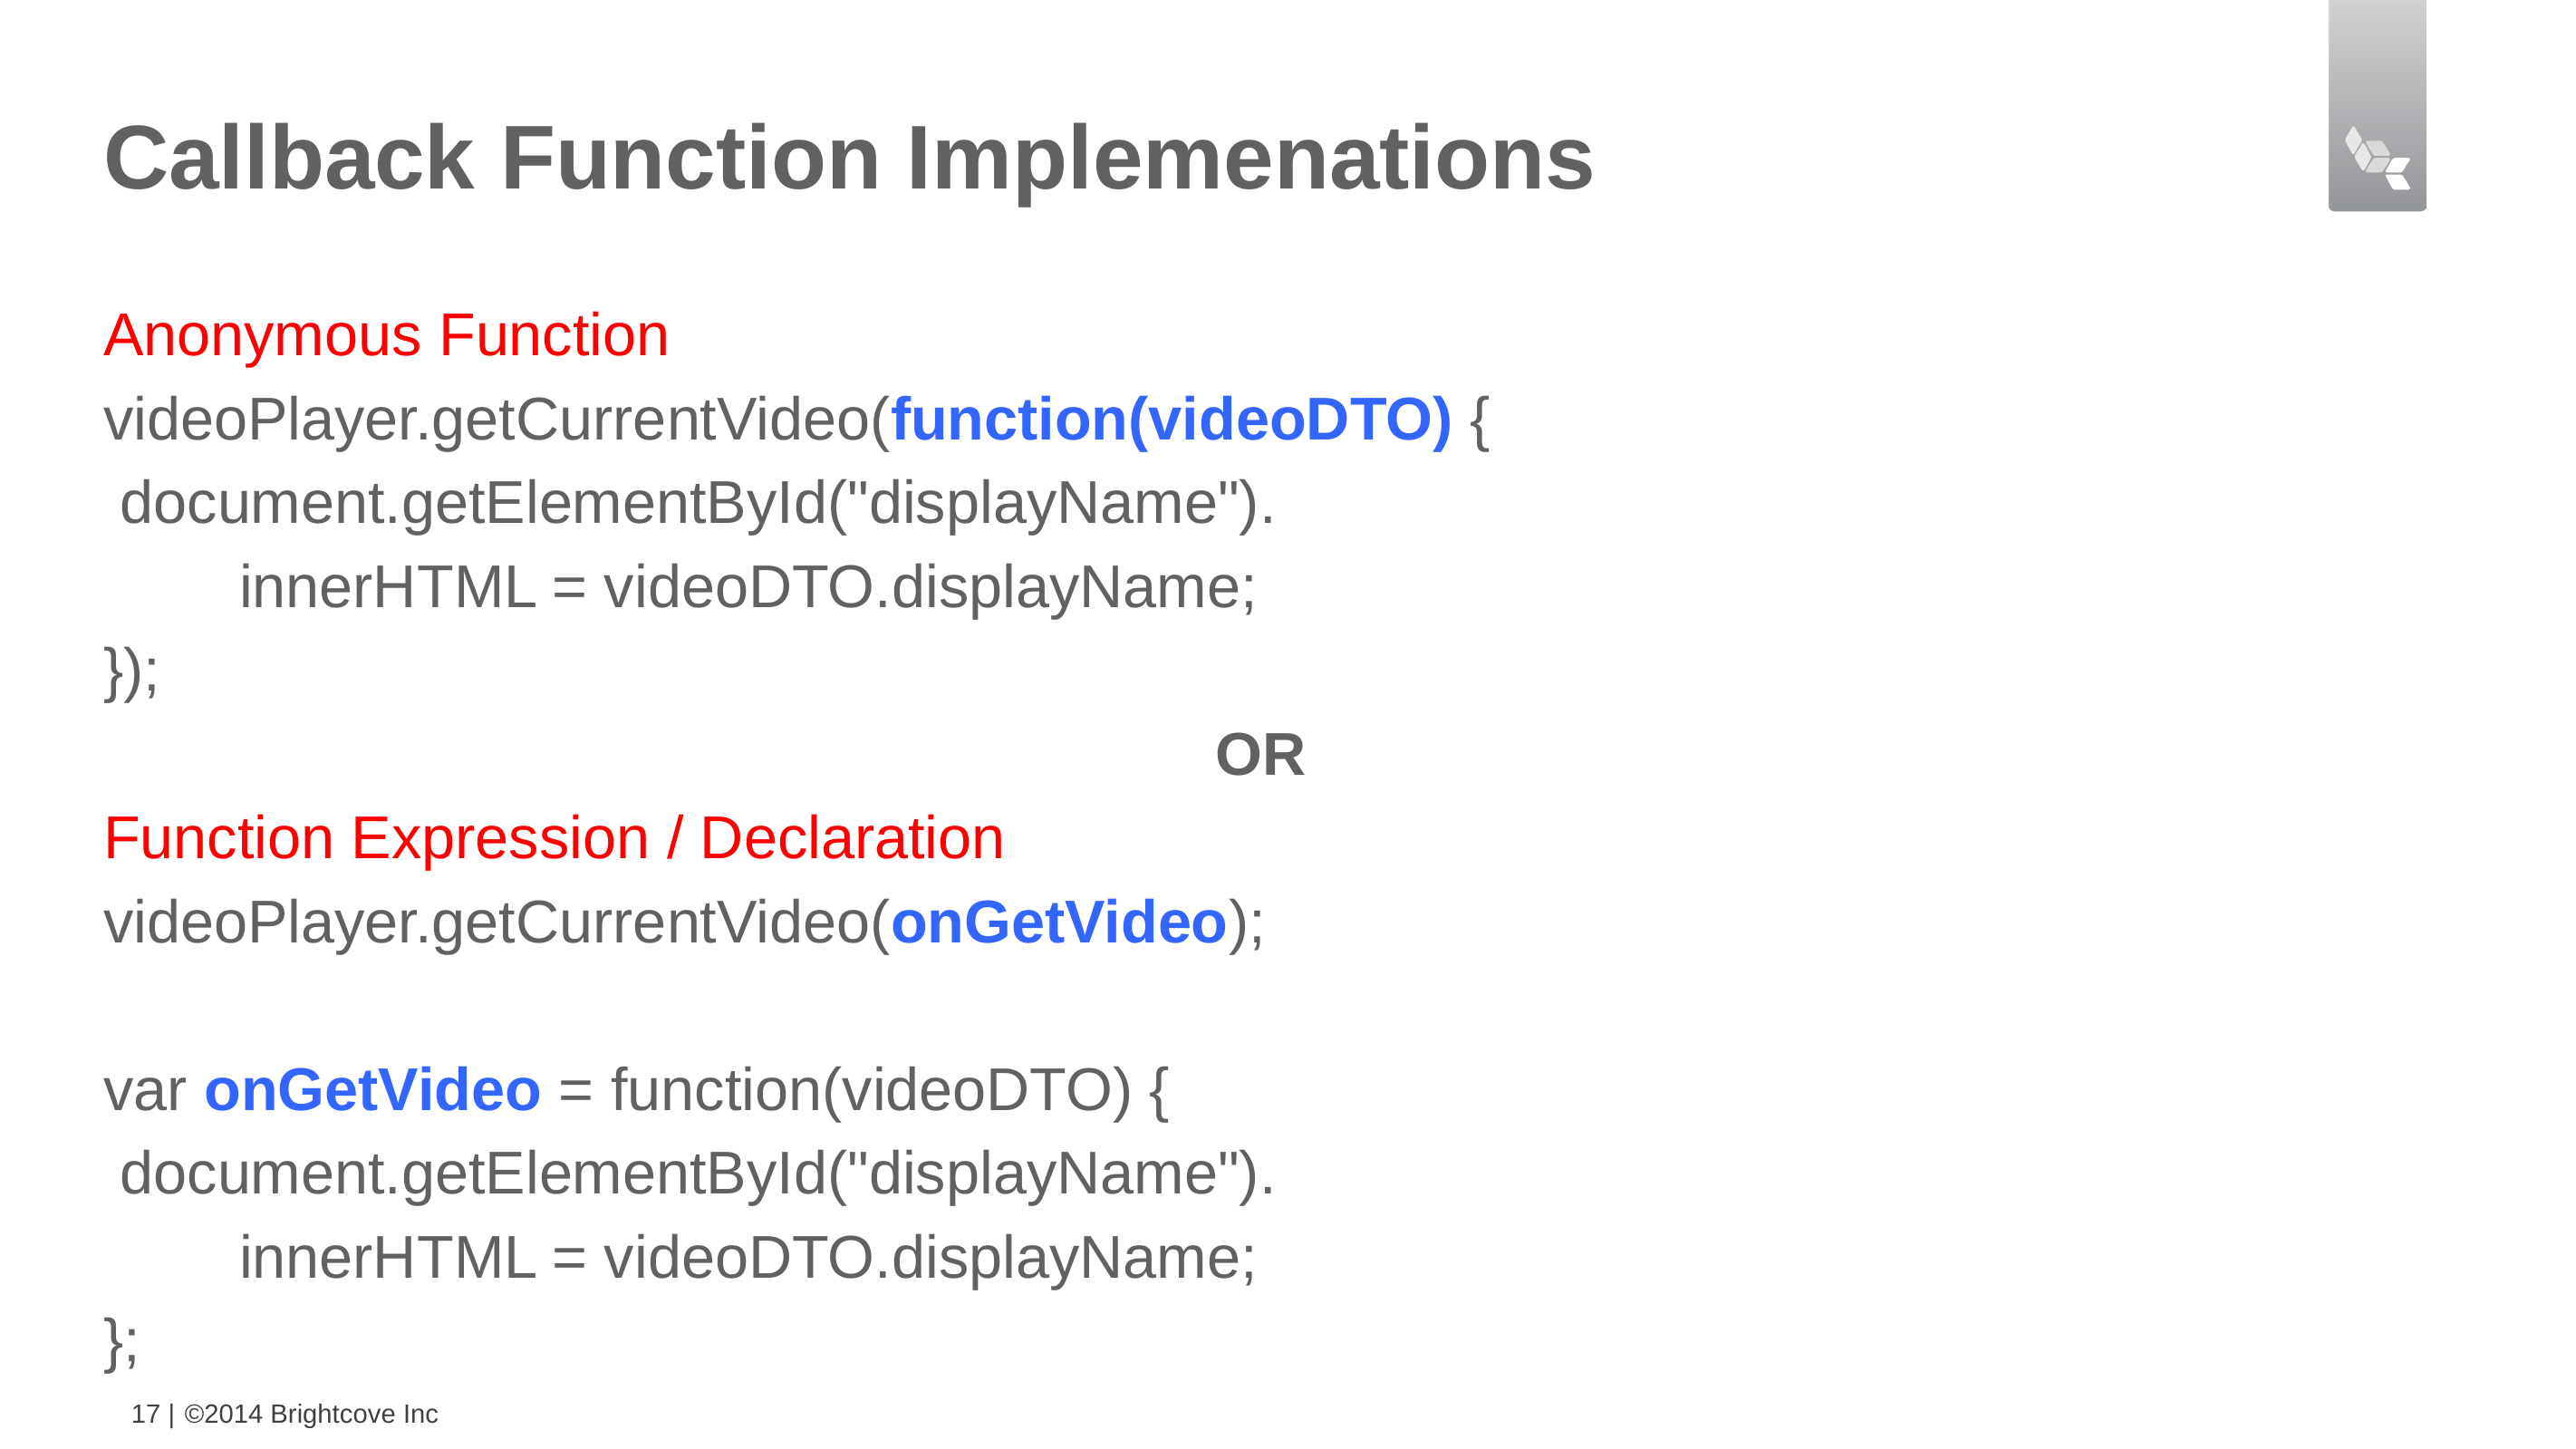

# Callback Function Implemenations
Anonymous Function
videoPlayer.getCurrentVideo(function(videoDTO) {
 document.getElementById("displayName").
	innerHTML = videoDTO.displayName;
});
OR
Function Expression / Declaration
videoPlayer.getCurrentVideo(onGetVideo);

var onGetVideo = function(videoDTO) {
 document.getElementById("displayName").
	innerHTML = videoDTO.displayName;
};
17 |
©2014 Brightcove Inc